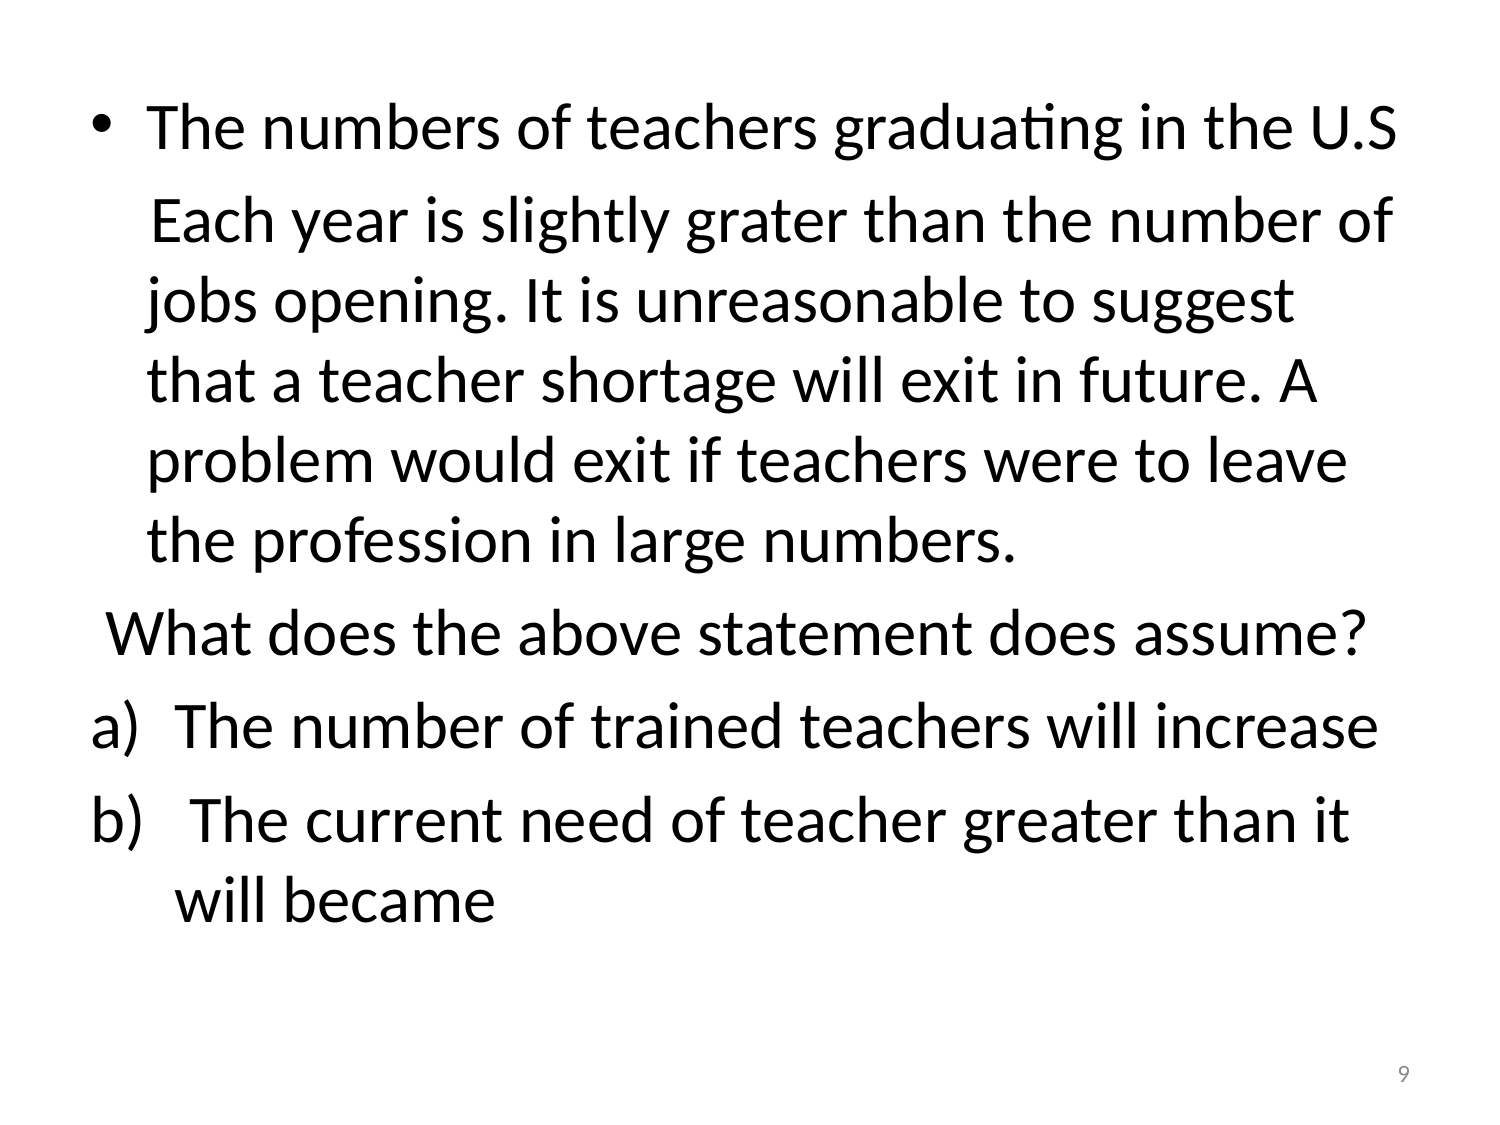

The numbers of teachers graduating in the U.S
    Each year is slightly grater than the number of jobs opening. It is unreasonable to suggest that a teacher shortage will exit in future. A problem would exit if teachers were to leave the profession in large numbers.
 What does the above statement does assume?
The number of trained teachers will increase
 The current need of teacher greater than it will became

9